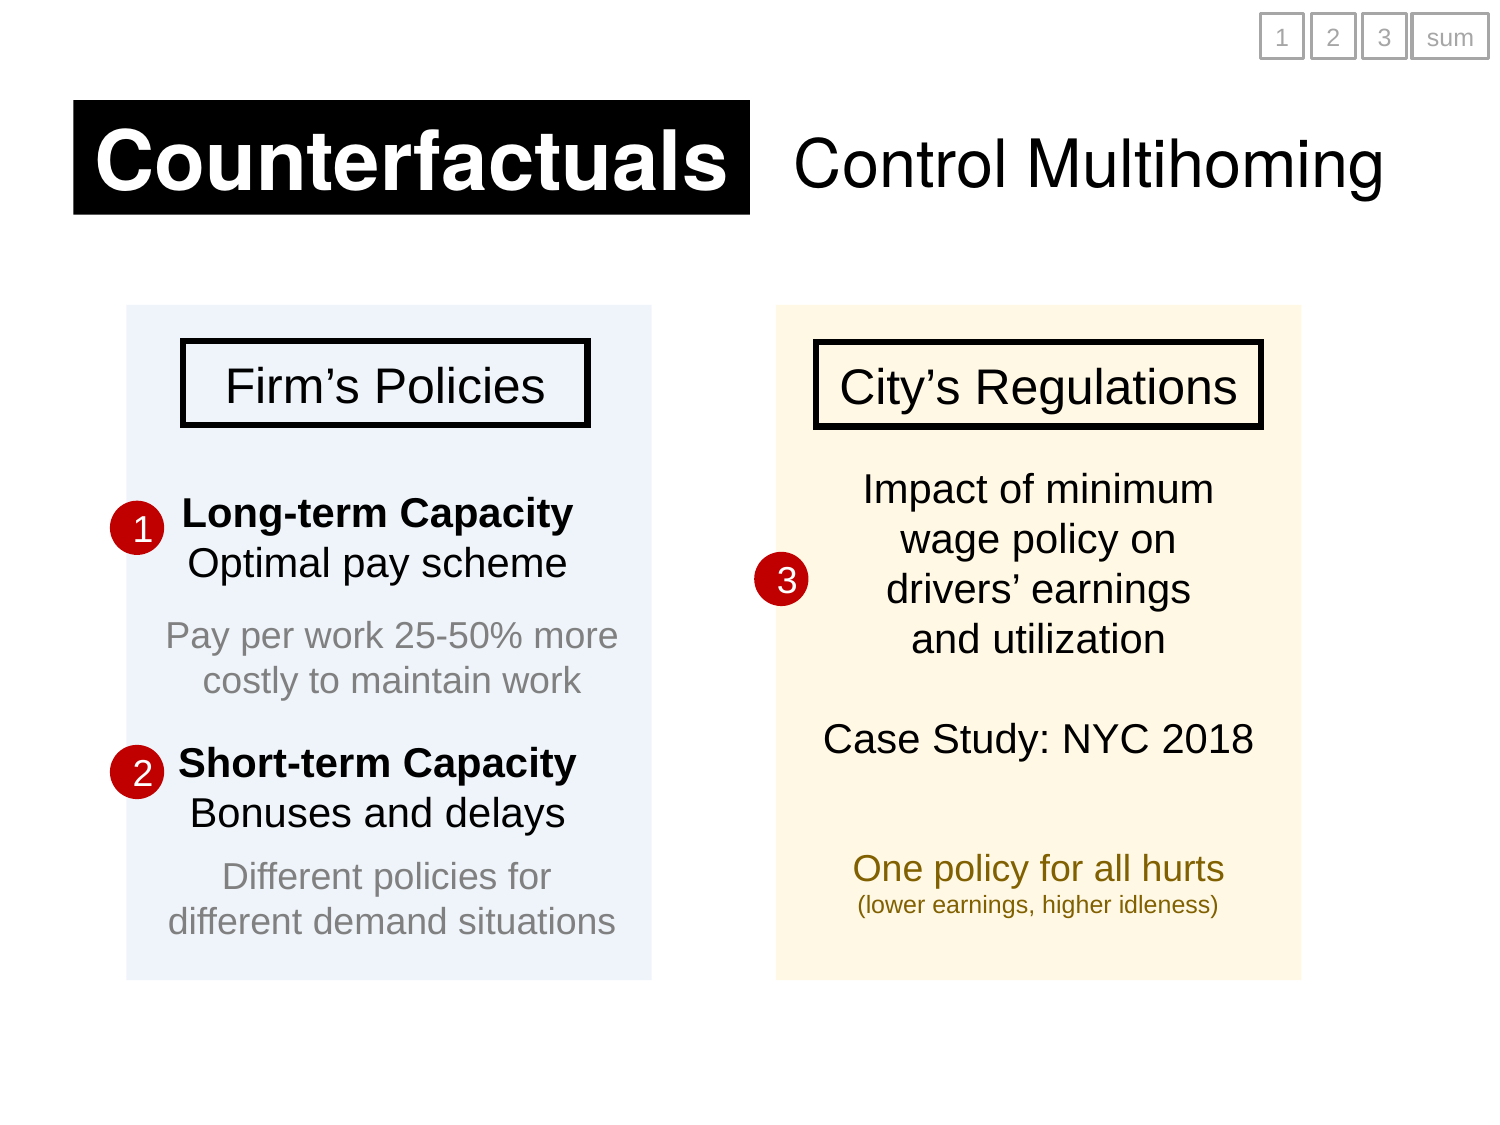

1
2
3
sum
Counterfactuals
Control Multihoming

Firm’s Policies
City’s Regulations
Impact of minimum
wage policy on
drivers’ earnings
and utilization

Case Study: NYC 2018
Long-term Capacity
Optimal pay scheme

Short-term Capacity
Bonuses and delays
1
3
Pay per work 25-50% more costly to maintain work
2
One policy for all hurts
(lower earnings, higher idleness)
Different policies for
different demand situations